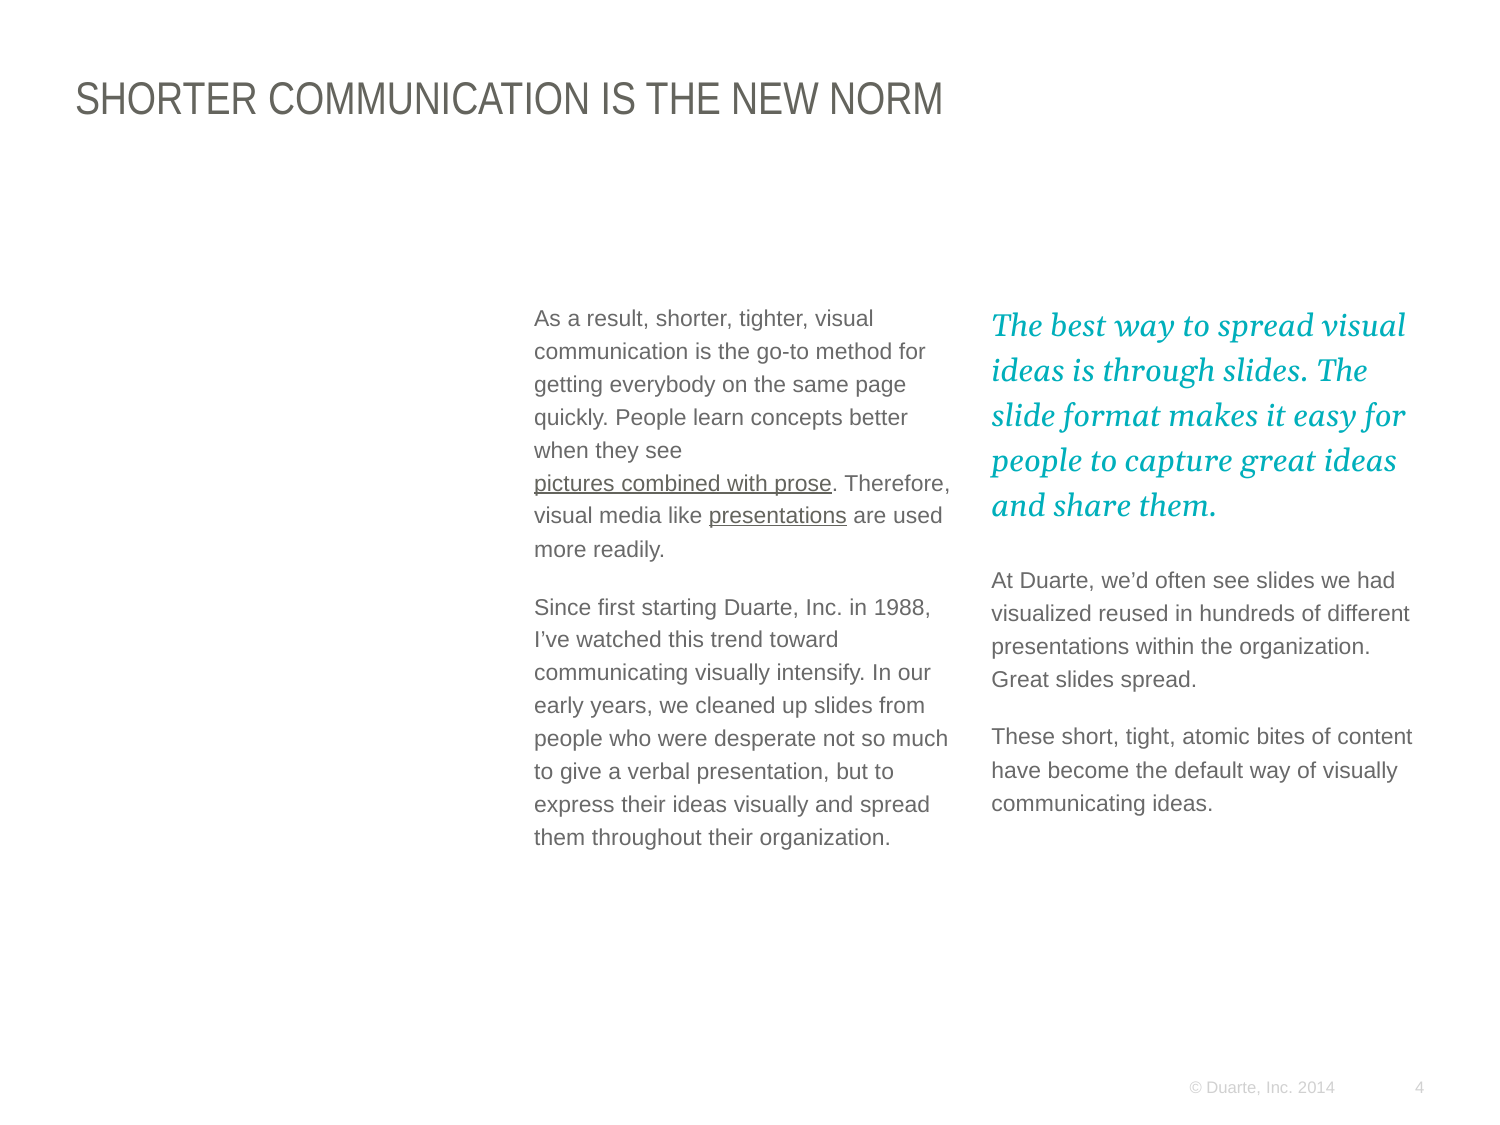

# SHORTER COMMUNICATION IS THE NEW NORM
As a result, shorter, tighter, visual communication is the go-to method for getting everybody on the same page quickly. People learn concepts better when they see pictures combined with prose. Therefore, visual media like presentations are used more readily.
Since first starting Duarte, Inc. in 1988, I’ve watched this trend toward communicating visually intensify. In our early years, we cleaned up slides from people who were desperate not so much to give a verbal presentation, but to express their ideas visually and spread them throughout their organization.
The best way to spread visual ideas is through slides. The slide format makes it easy for people to capture great ideas and share them.
At Duarte, we’d often see slides we had visualized reused in hundreds of different presentations within the organization. Great slides spread.
These short, tight, atomic bites of content have become the default way of visually communicating ideas.